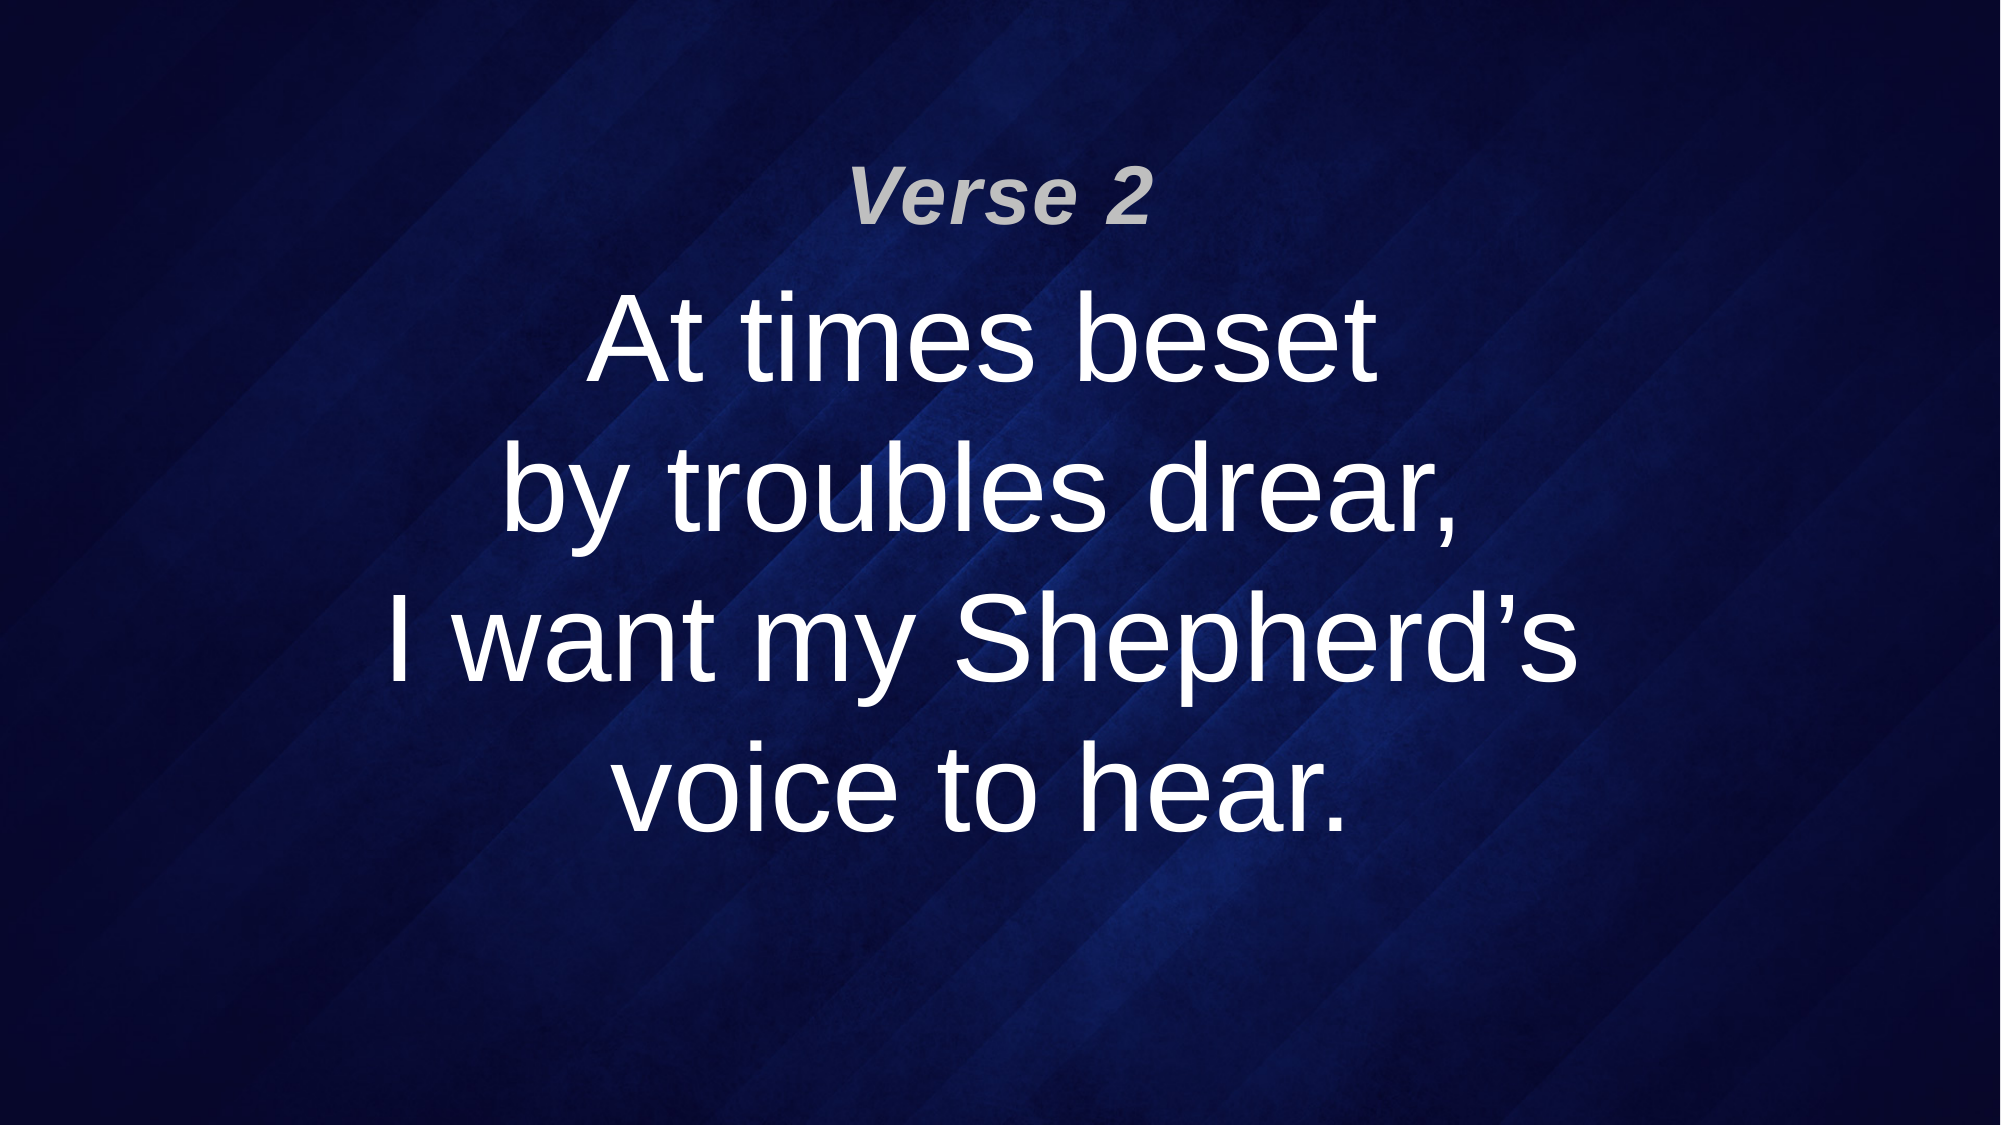

Verse 2
# At times beset by troubles drear, I want my Shepherd’s voice to hear.